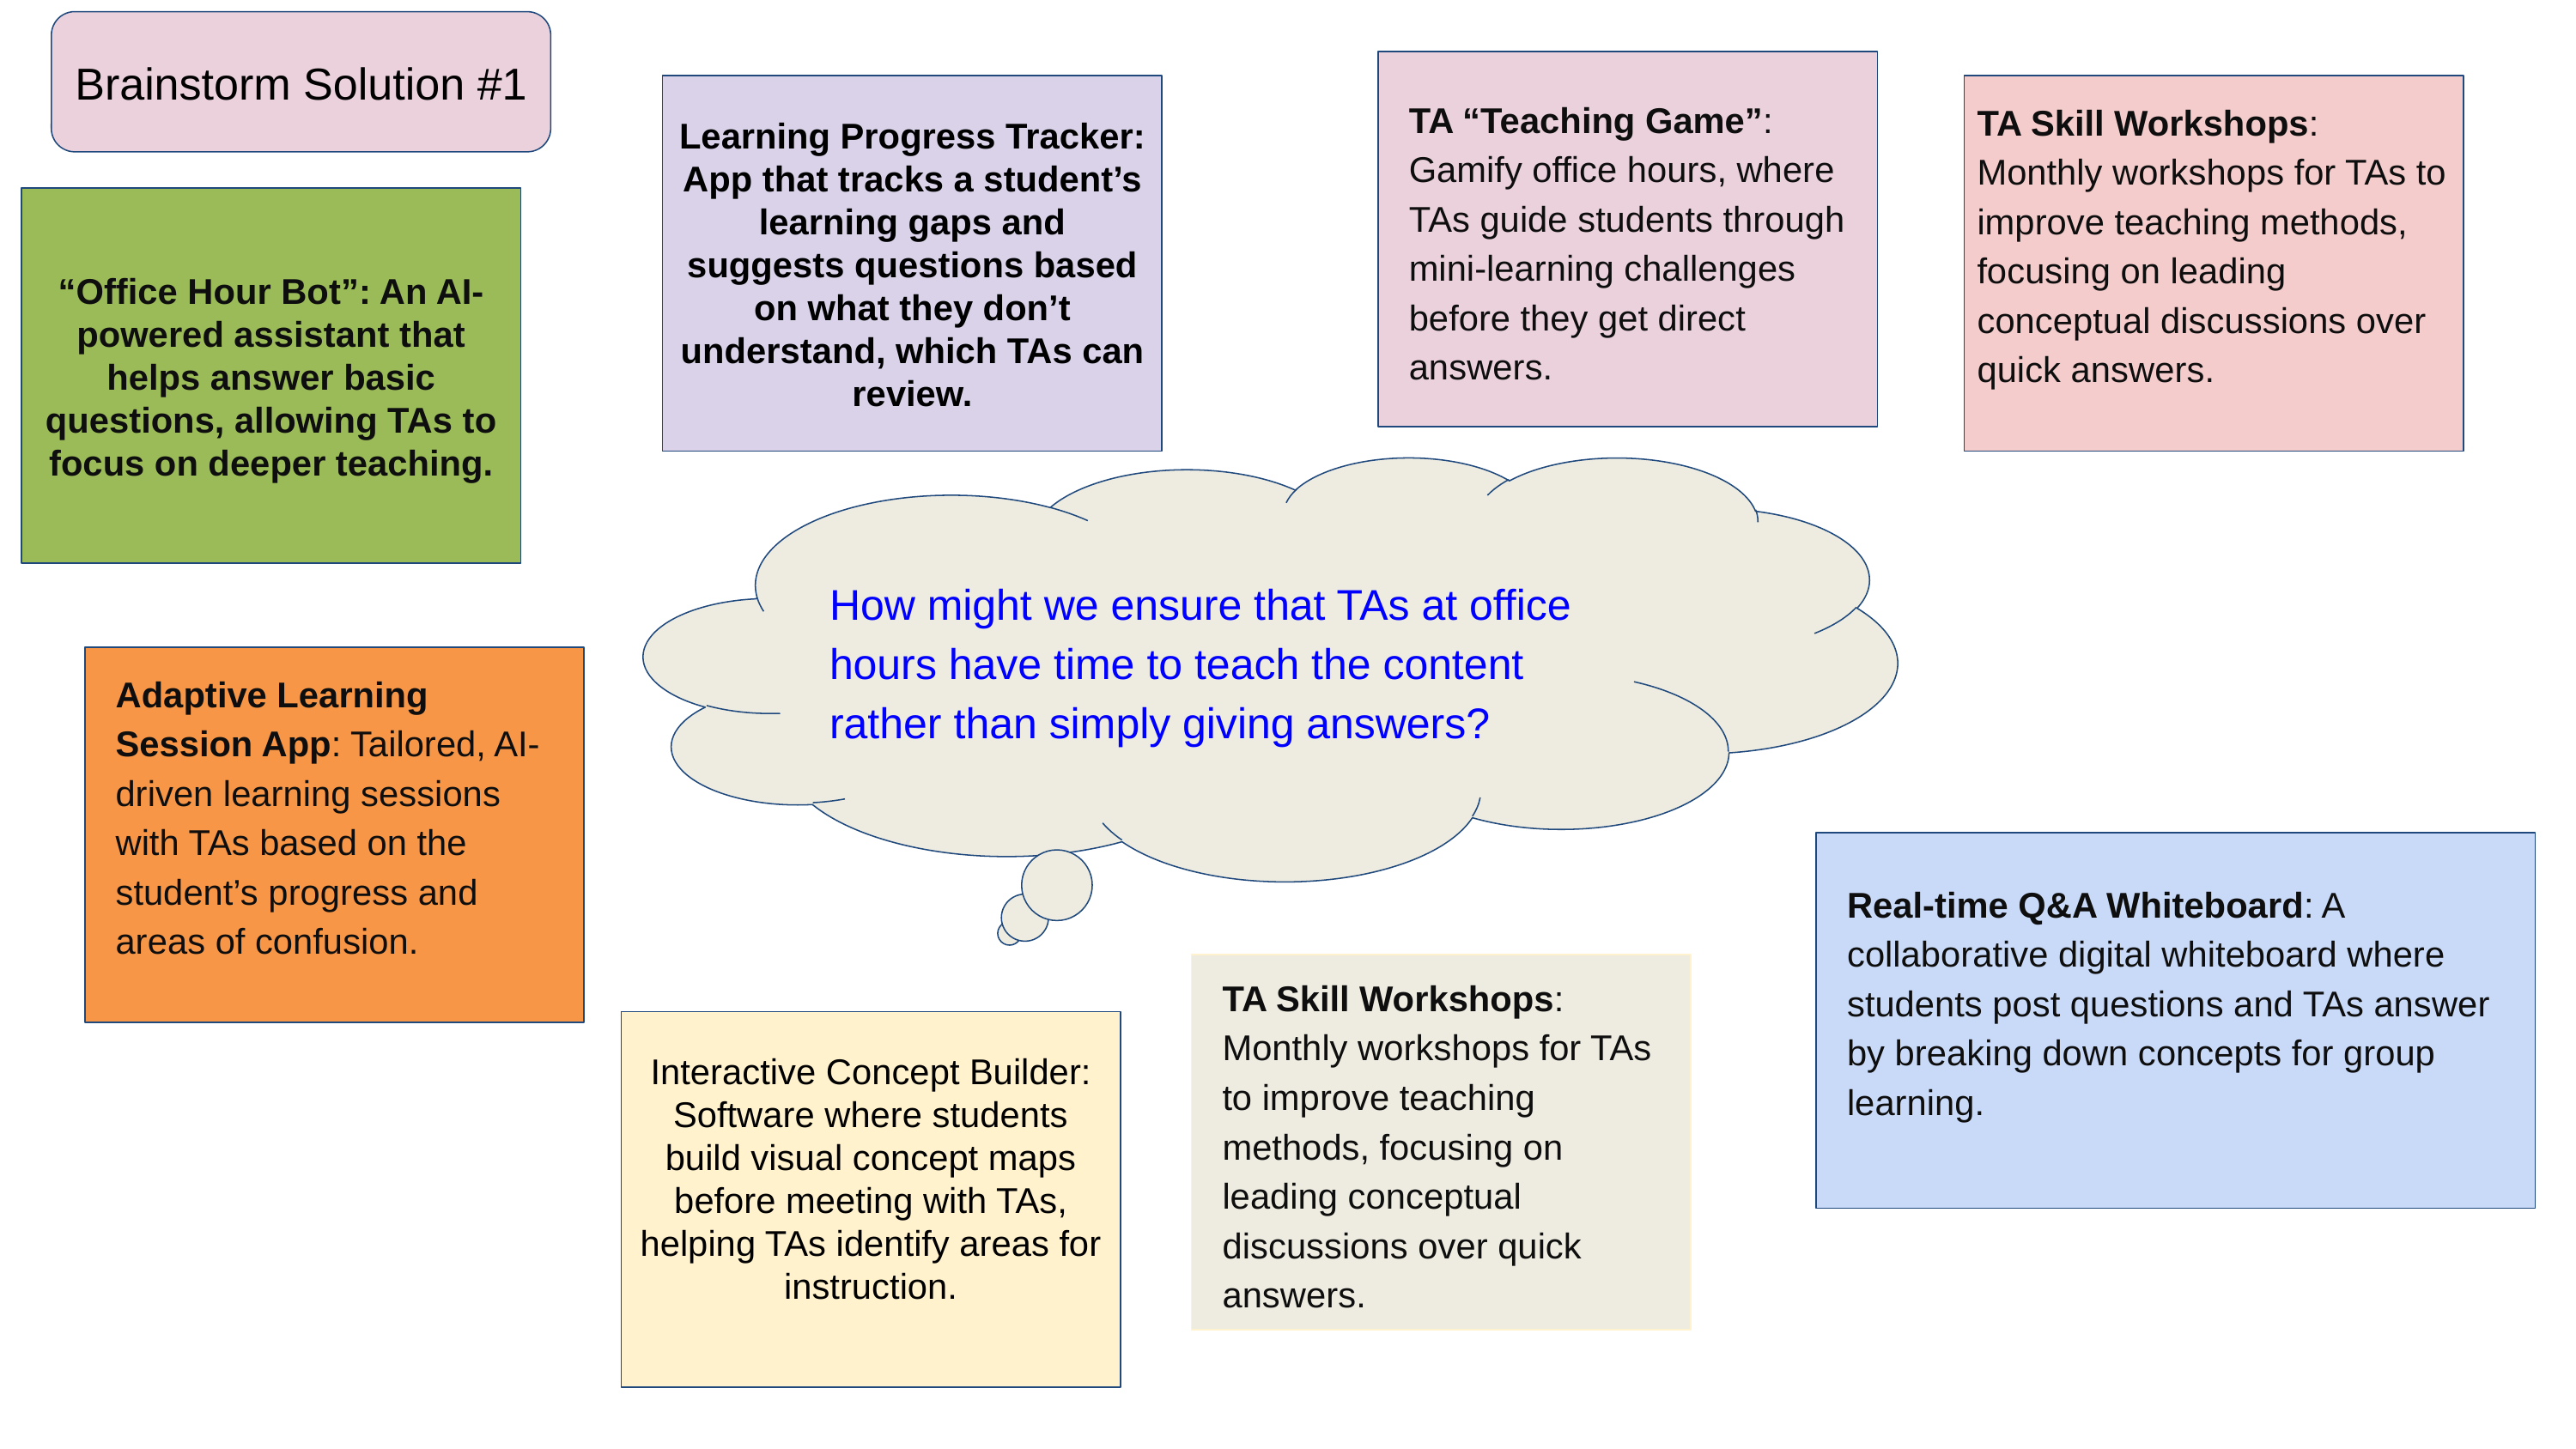

Brainstorm Solution #1
	TA “Teaching Game”: Gamify office hours, where TAs guide students through mini-learning challenges before they get direct answers.
Learning Progress Tracker: App that tracks a student’s learning gaps and suggests questions based on what they don’t understand, which TAs can review.
TA Skill Workshops: Monthly workshops for TAs to improve teaching methods, focusing on leading conceptual discussions over quick answers.

“Office Hour Bot”: An AI-powered assistant that helps answer basic questions, allowing TAs to focus on deeper teaching.
How might we ensure that TAs at office hours have time to teach the content rather than simply giving answers?
	Adaptive Learning Session App: Tailored, AI-driven learning sessions with TAs based on the student’s progress and areas of confusion.

	Real-time Q&A Whiteboard: A collaborative digital whiteboard where students post questions and TAs answer by breaking down concepts for group learning.

	TA Skill Workshops: Monthly workshops for TAs to improve teaching methods, focusing on leading conceptual discussions over quick answers.
Interactive Concept Builder: Software where students build visual concept maps before meeting with TAs, helping TAs identify areas for instruction.